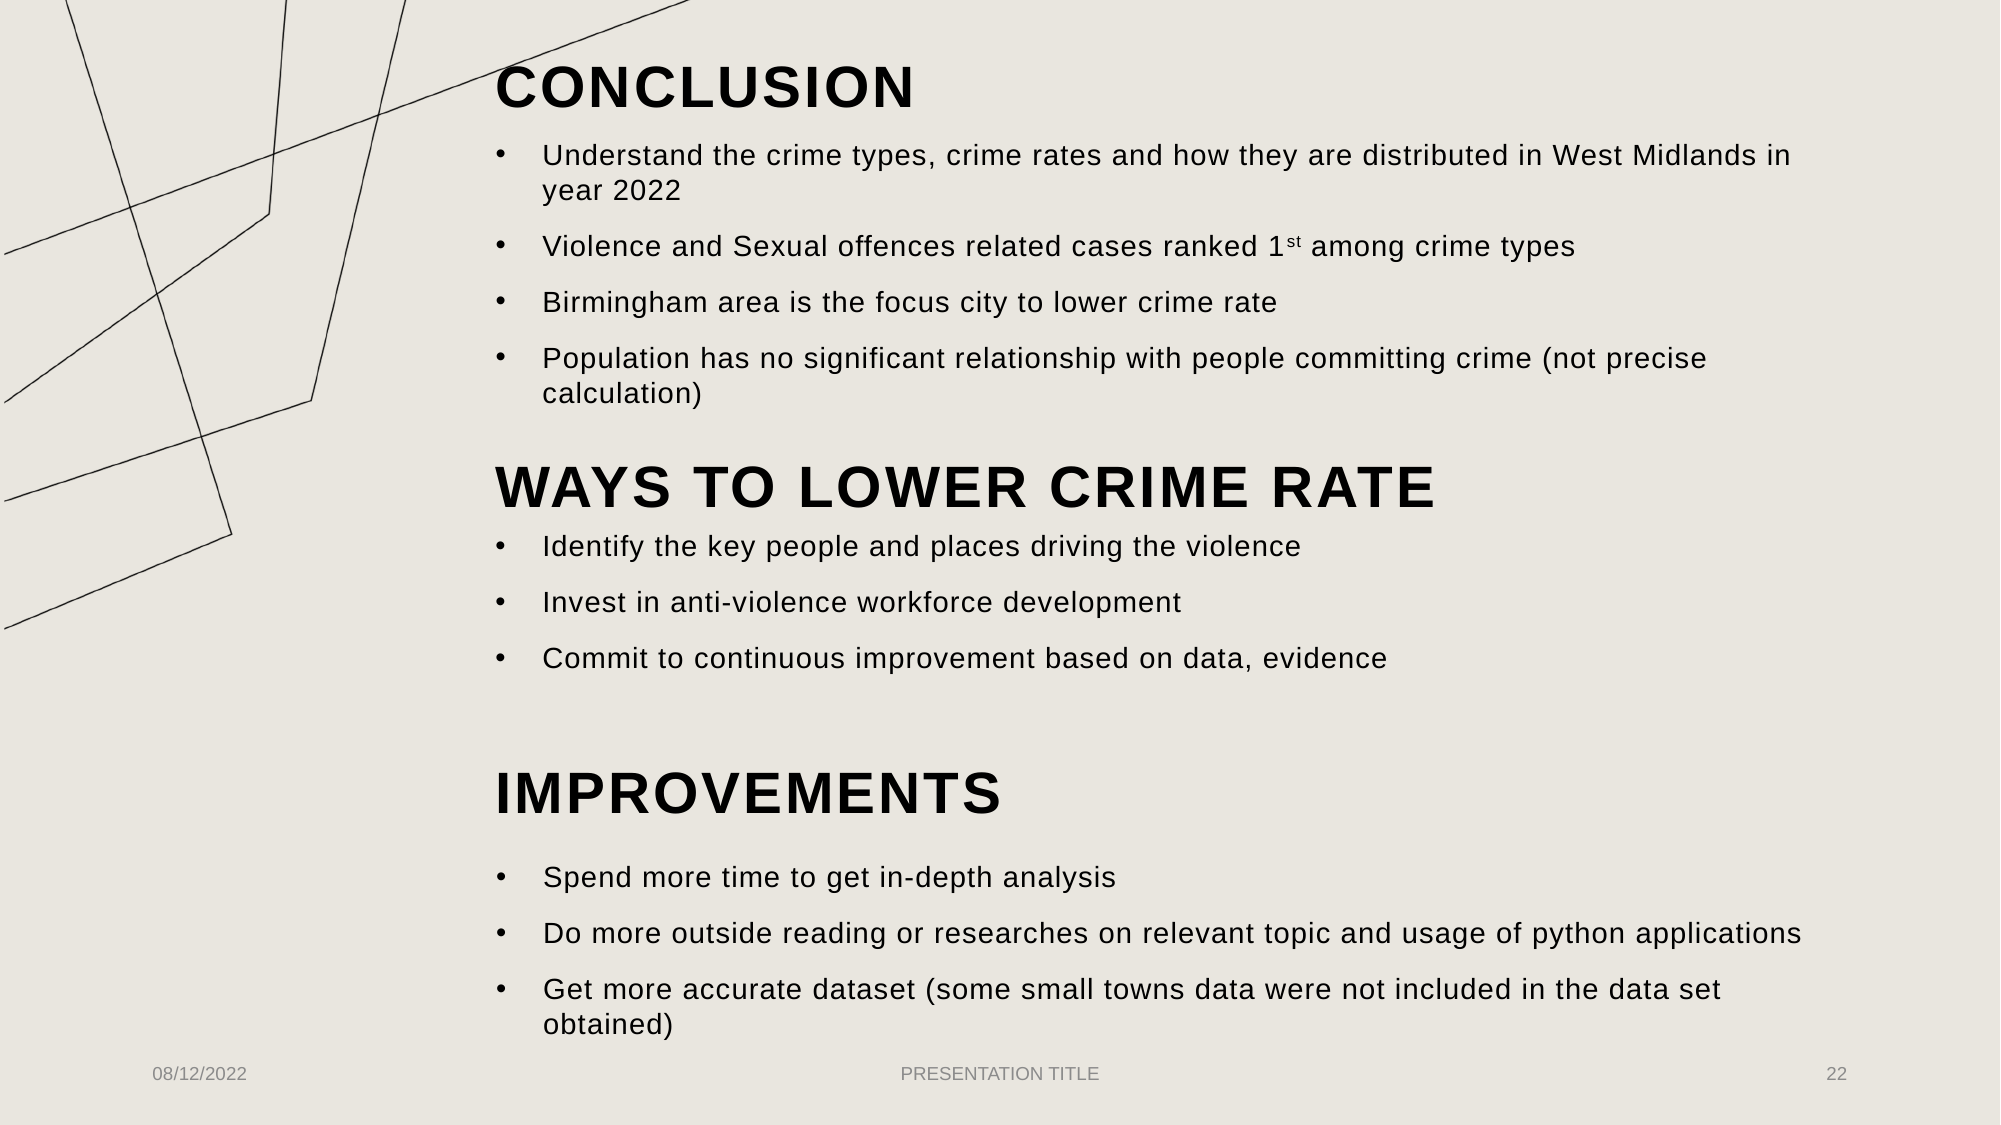

# Conclusion
Understand the crime types, crime rates and how they are distributed in West Midlands in year 2022
Violence and Sexual offences related cases ranked 1st among crime types
Birmingham area is the focus city to lower crime rate
Population has no significant relationship with people committing crime (not precise calculation)

Ways to lower crime rate
Identify the key people and places driving the violence
Invest in anti-violence workforce development
Commit to continuous improvement based on data, evidence

Improvements
Spend more time to get in-depth analysis
Do more outside reading or researches on relevant topic and usage of python applications
Get more accurate dataset (some small towns data were not included in the data set obtained)

08/12/2022
PRESENTATION TITLE
22